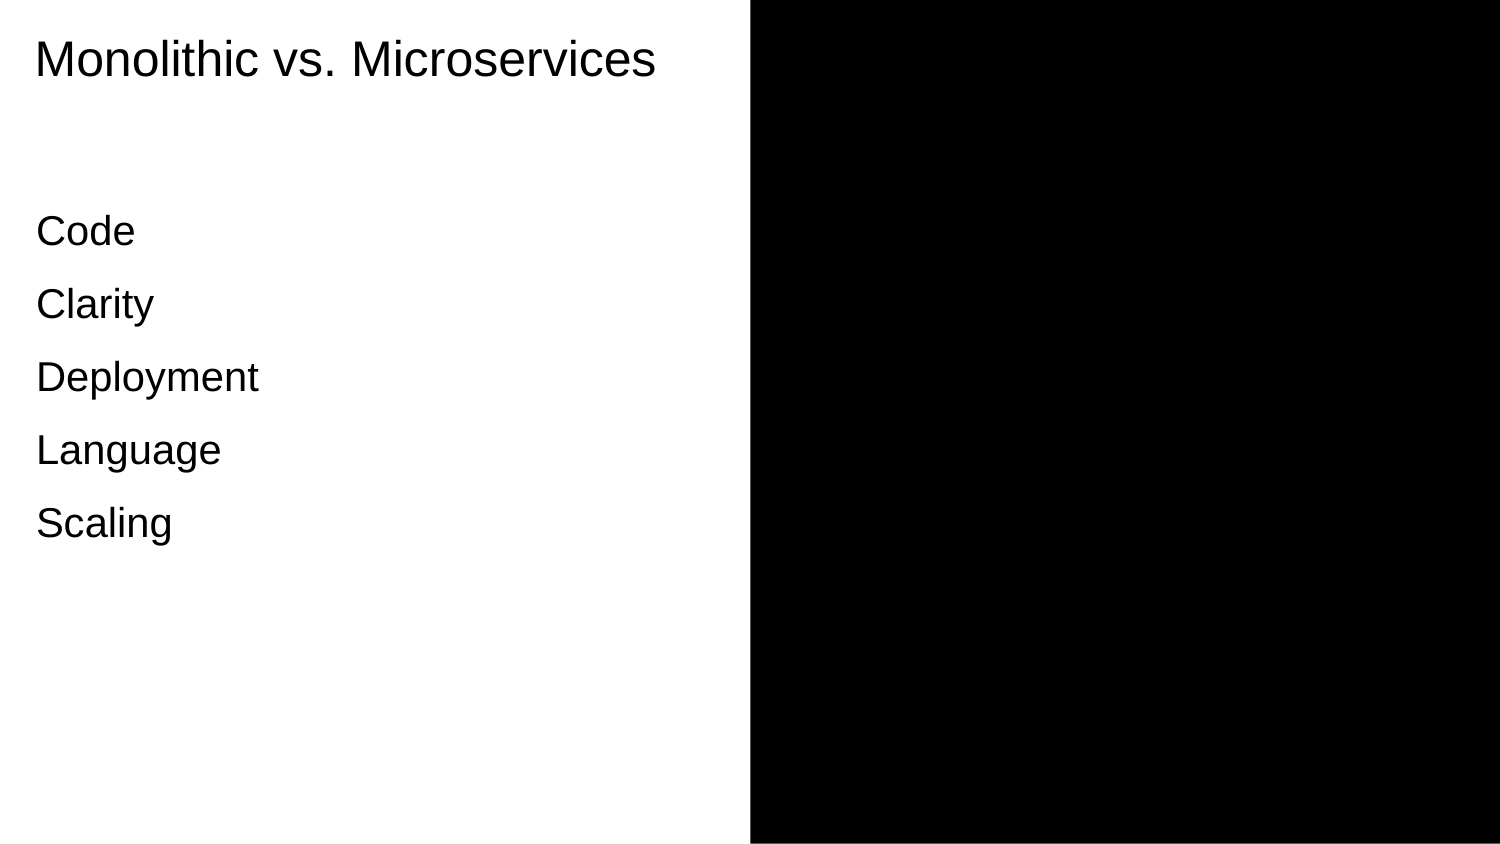

# Monolithic vs. Microservices
Code
Clarity
Deployment
Language
Scaling
10